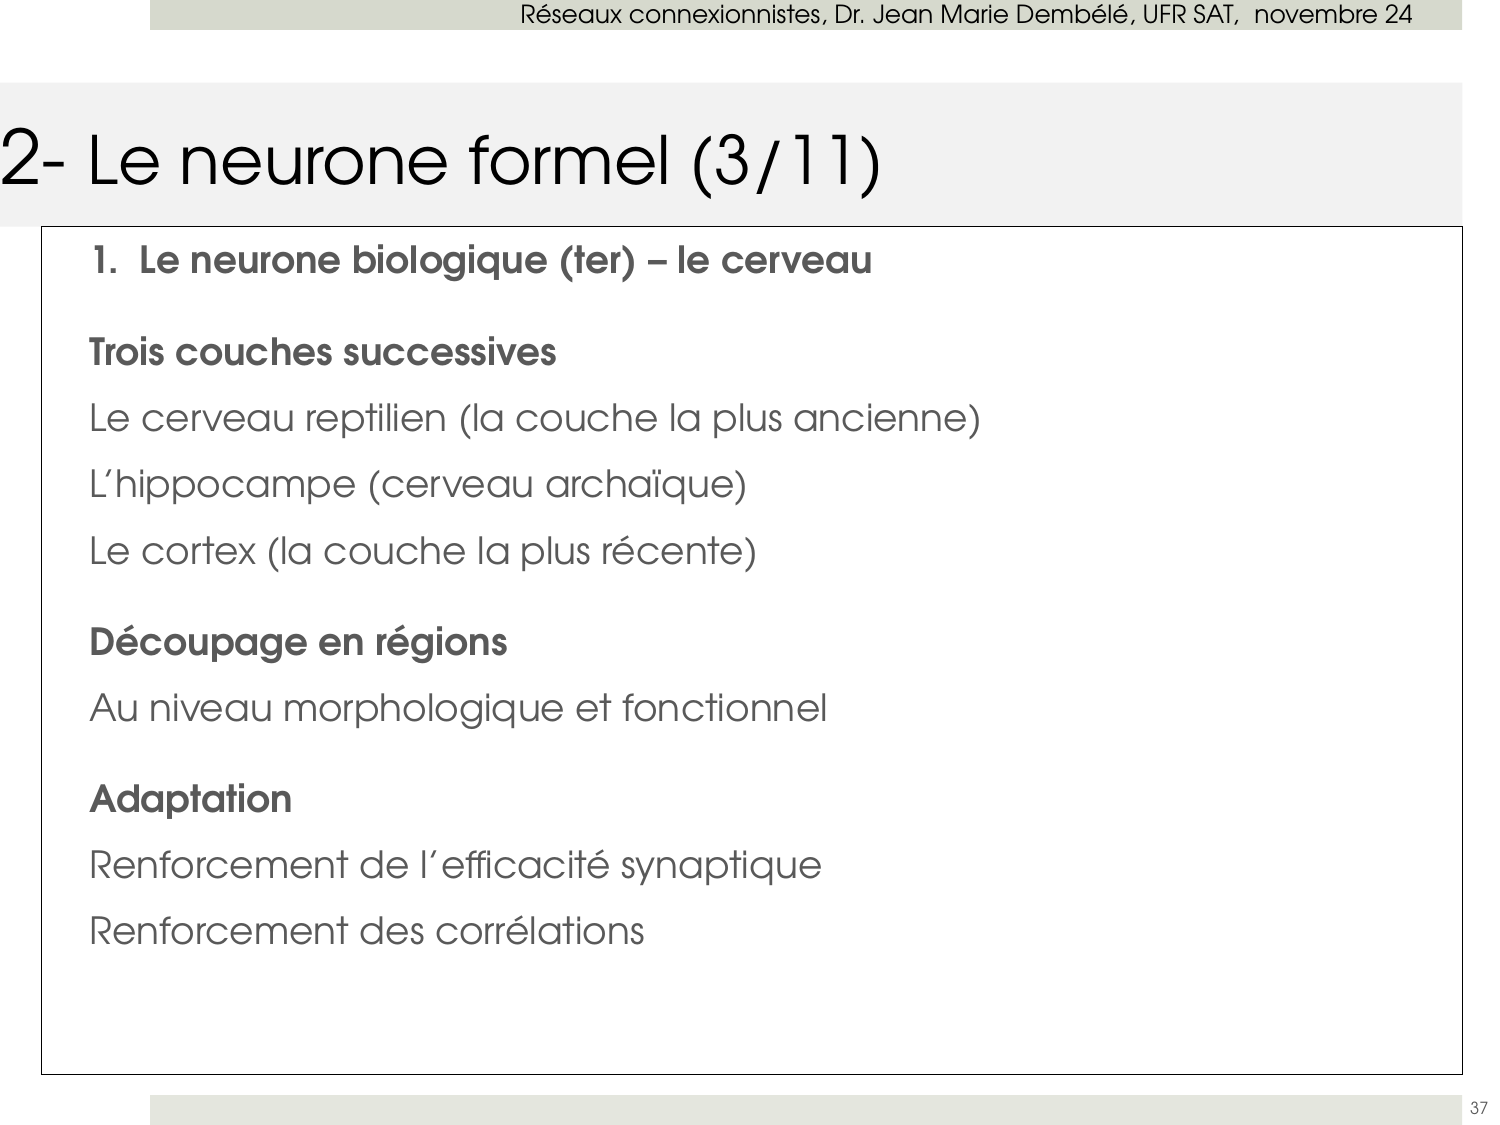

Réseaux connexionnistes, Dr. Jean Marie Dembélé, UFR SAT,  novembre 24
# 2- Le neurone formel (3/11)
1.  Le neurone biologique (ter) – le cerveau
Trois couches successives
Le cerveau reptilien (la couche la plus ancienne)
L’hippocampe (cerveau archaïque)
Le cortex (la couche la plus récente)
Découpage en régions
Au niveau morphologique et fonctionnel
Adaptation
Renforcement de l’efficacité synaptique
Renforcement des corrélations
37